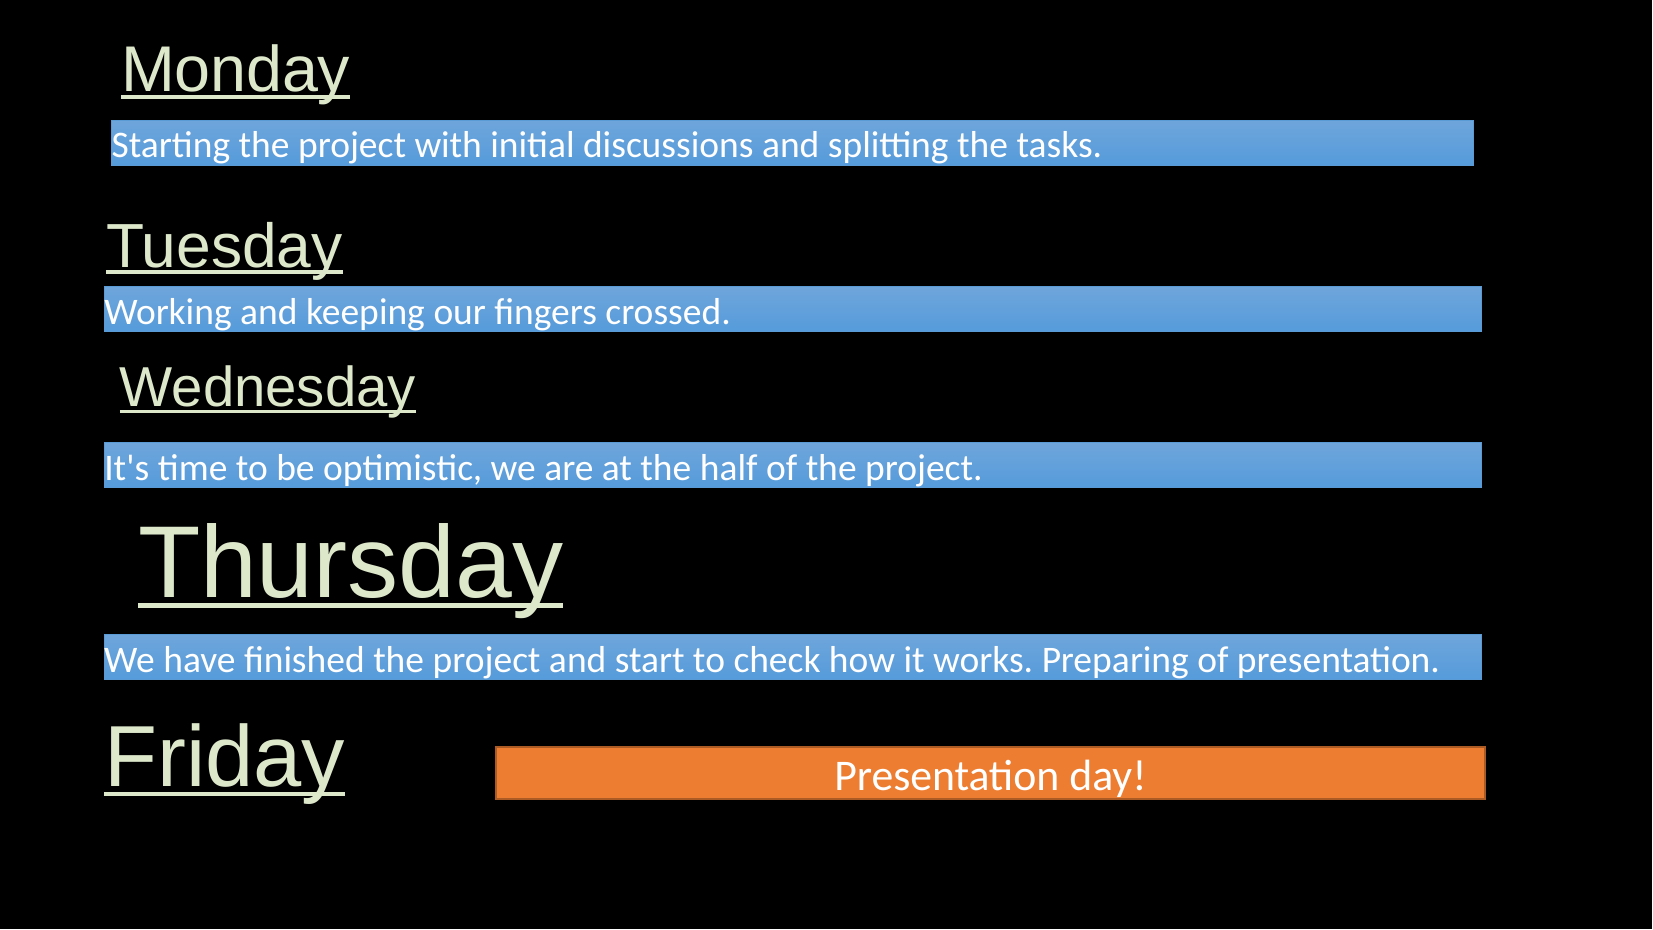

Monday
Starting the project with initial discussions and splitting the tasks.
Tuesday
Working and keeping our fingers crossed.
Wednesday

Thursday
It's time to be optimistic, we are at the half of the project.
We have finished the project and start to check how it works. Preparing of presentation.

Friday
Presentation day!